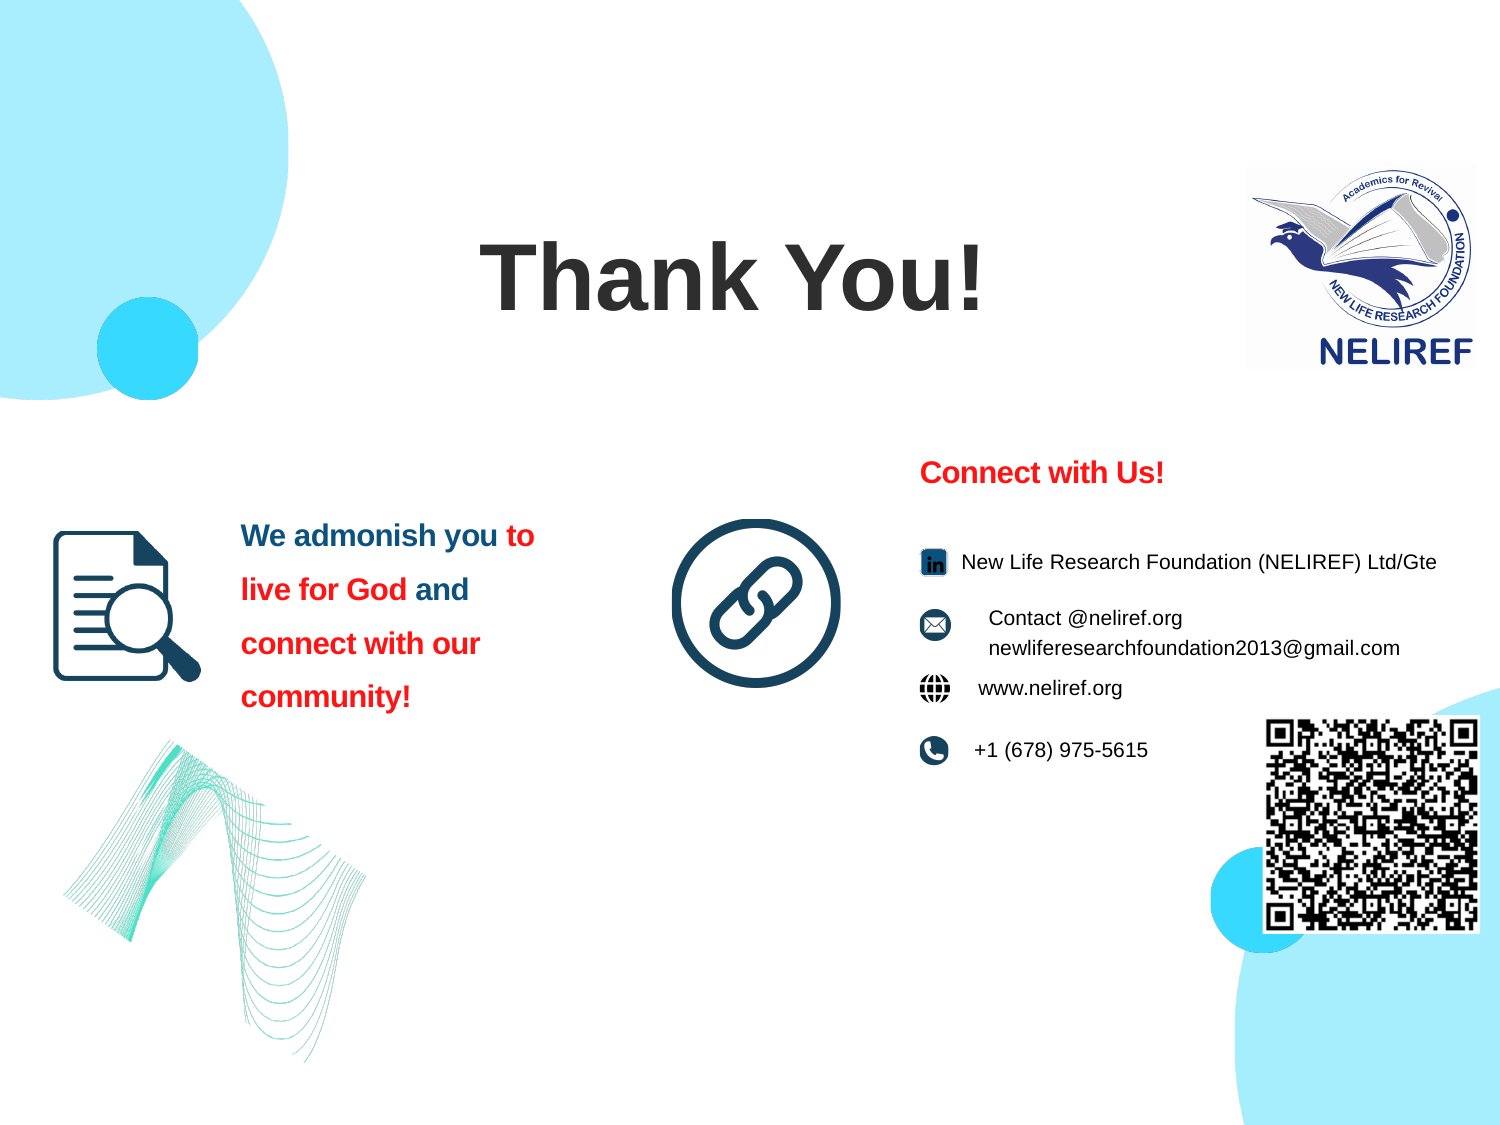

Thank You!

Connect with Us!
We admonish you to live for God and connect with our community!

New Life Research Foundation (NELIREF) Ltd/Gte

Contact @neliref.org newliferesearchfoundation2013@gmail.com

www.neliref.org

+1 (678) 975-5615